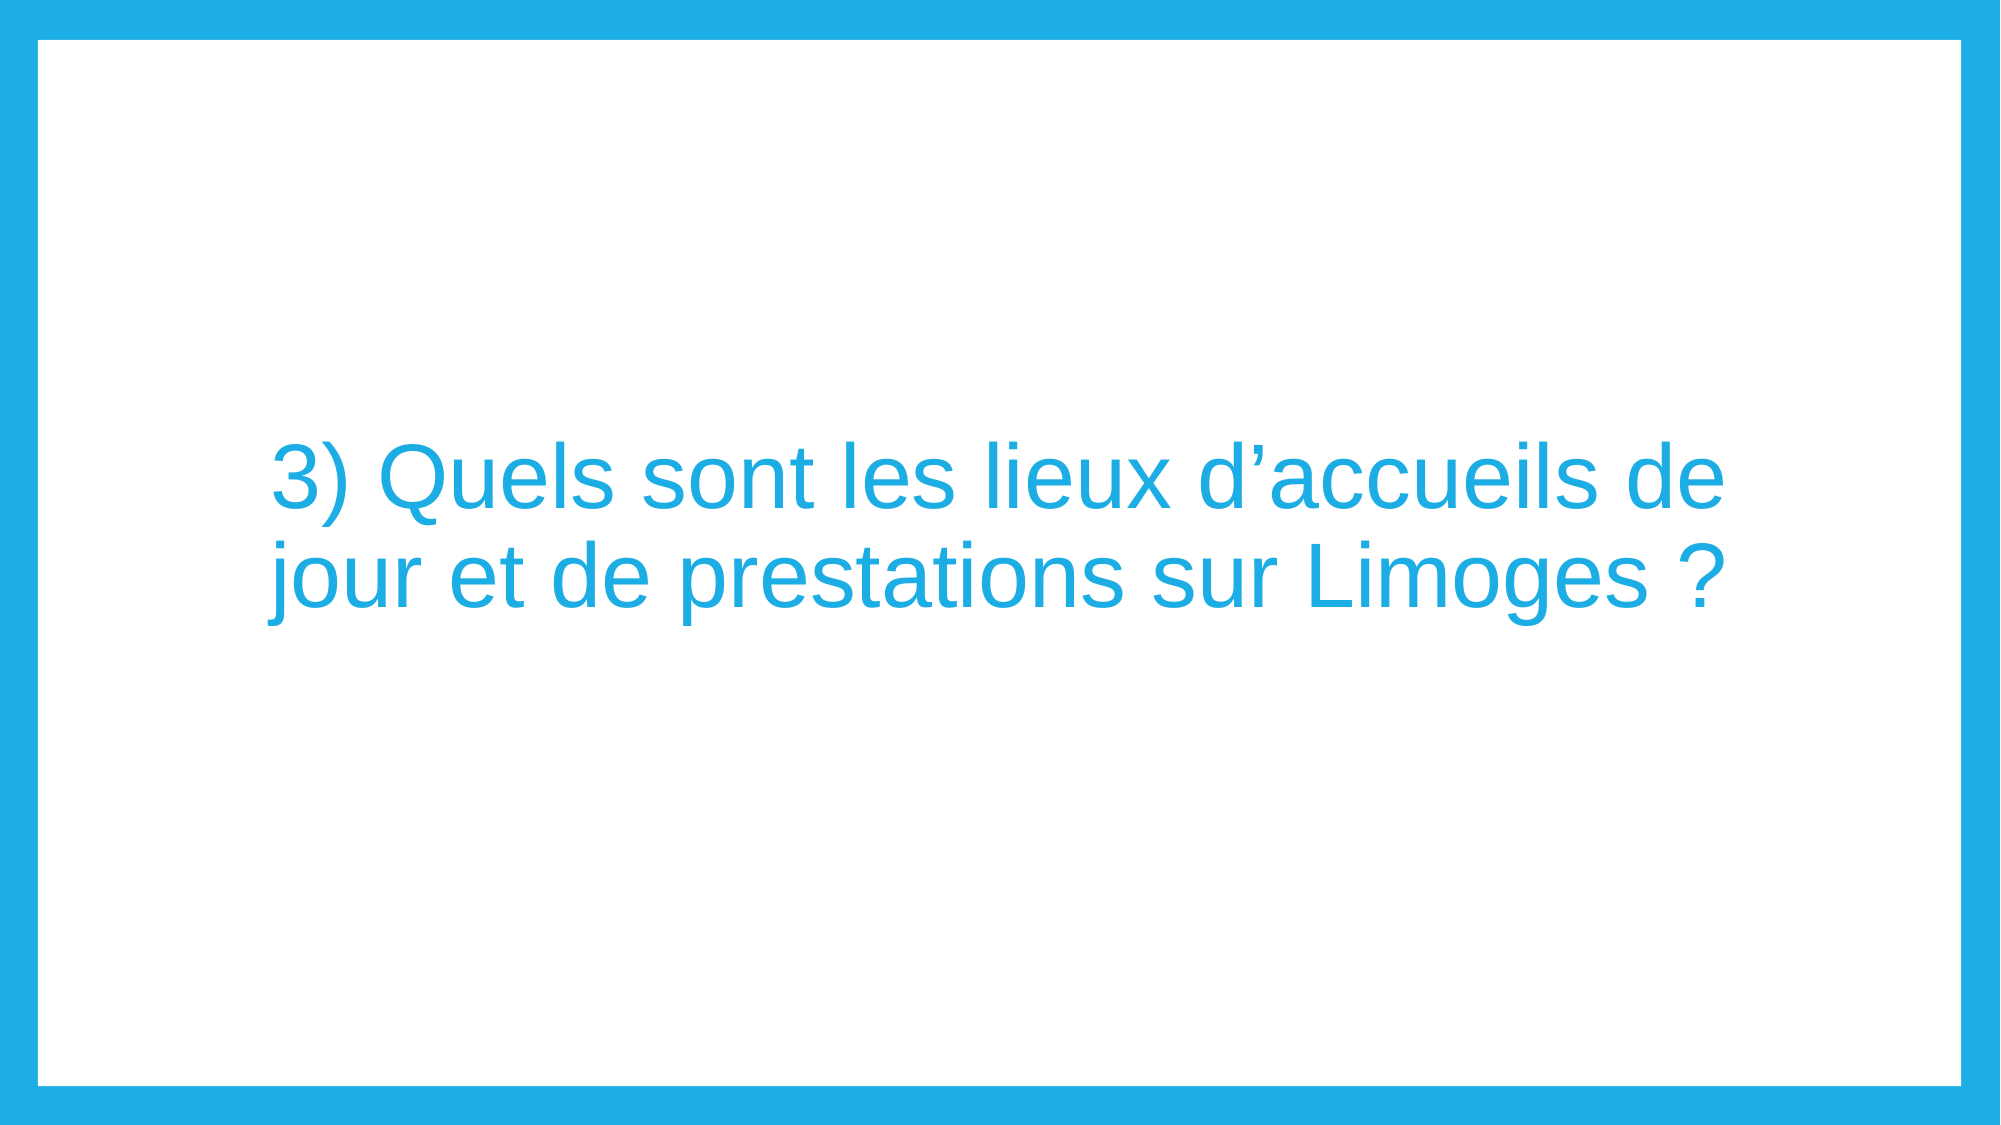

# 3) Quels sont les lieux d’accueils de jour et de prestations sur Limoges ?